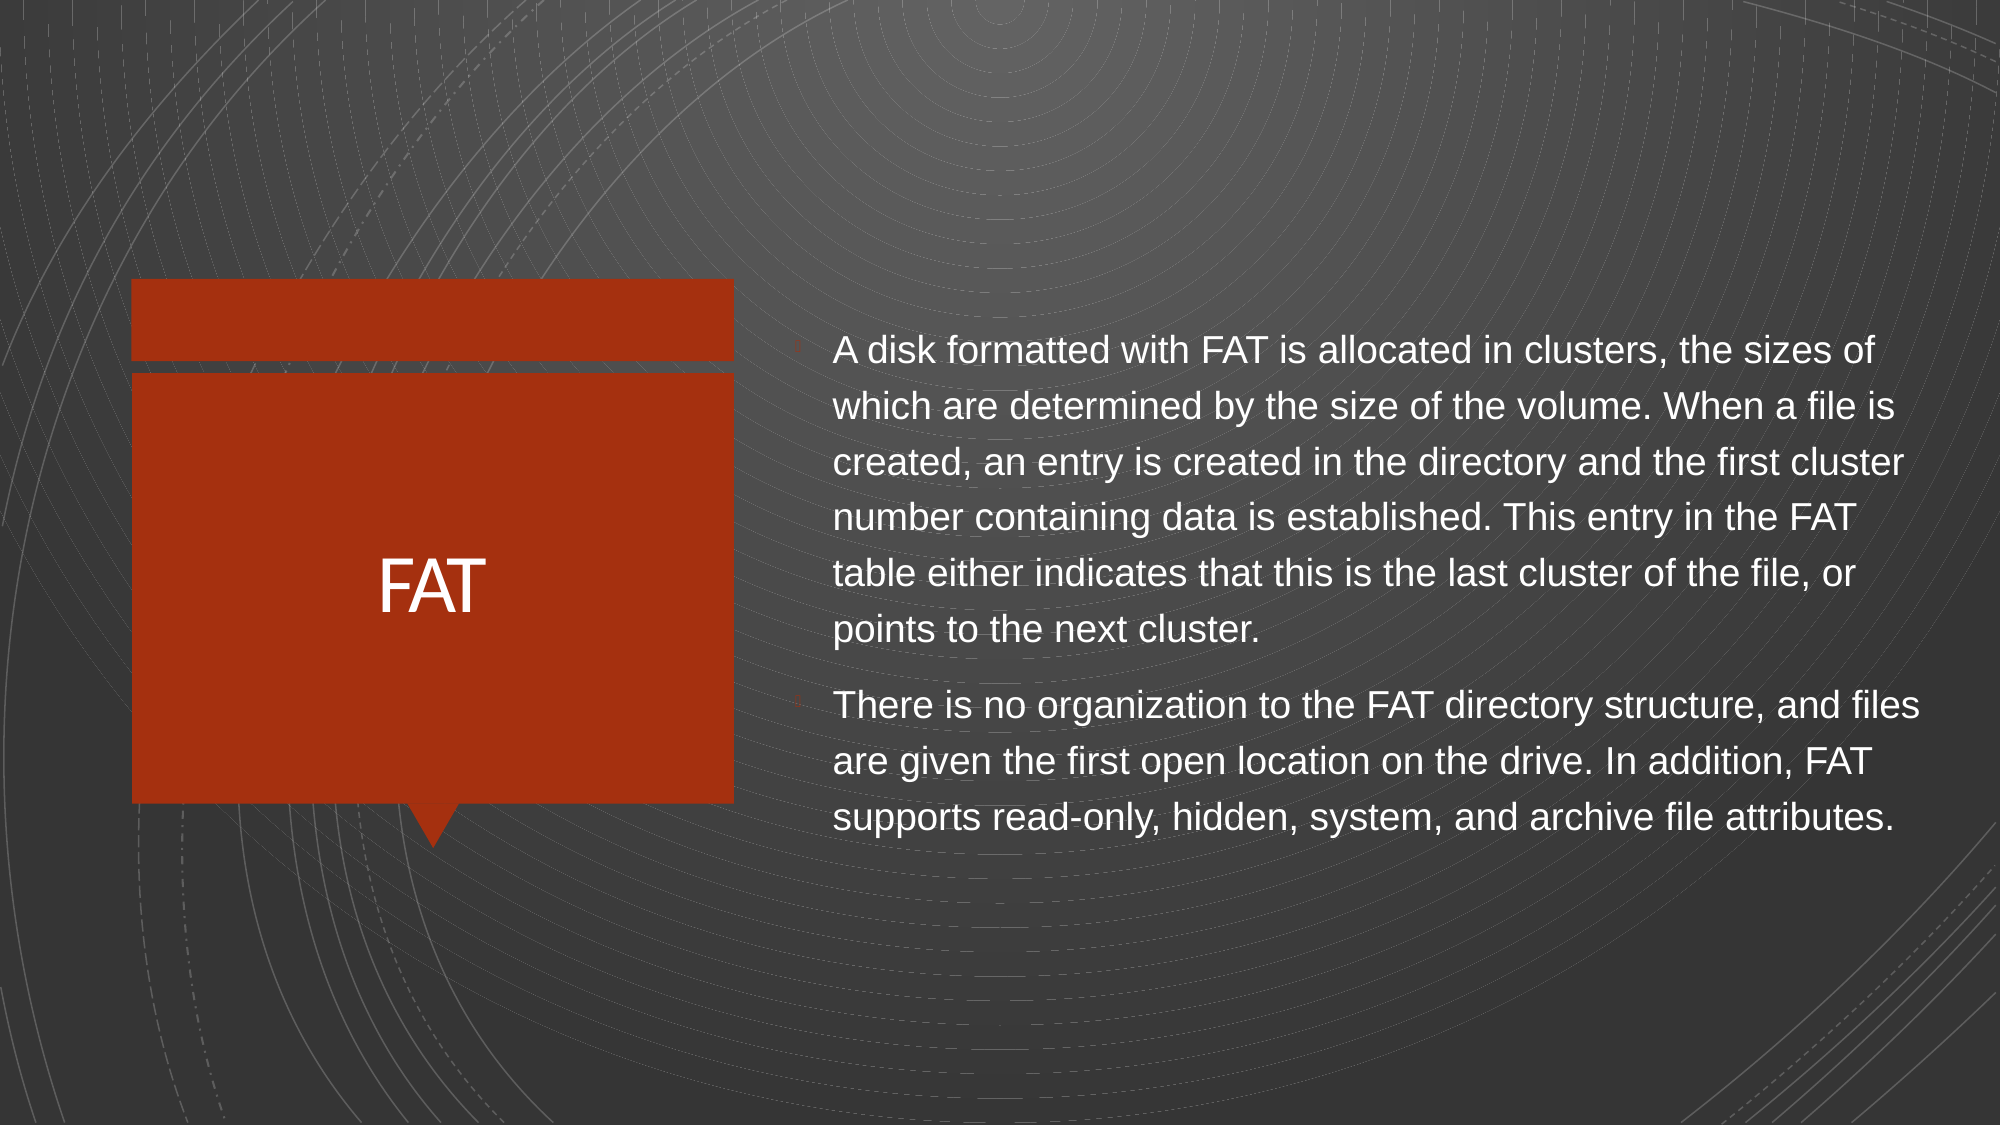

A disk formatted with FAT is allocated in clusters, the sizes of which are determined by the size of the volume. When a file is created, an entry is created in the directory and the first cluster number containing data is established. This entry in the FAT table either indicates that this is the last cluster of the file, or points to the next cluster.
There is no organization to the FAT directory structure, and files are given the first open location on the drive. In addition, FAT supports read-only, hidden, system, and archive file attributes.
# FAT